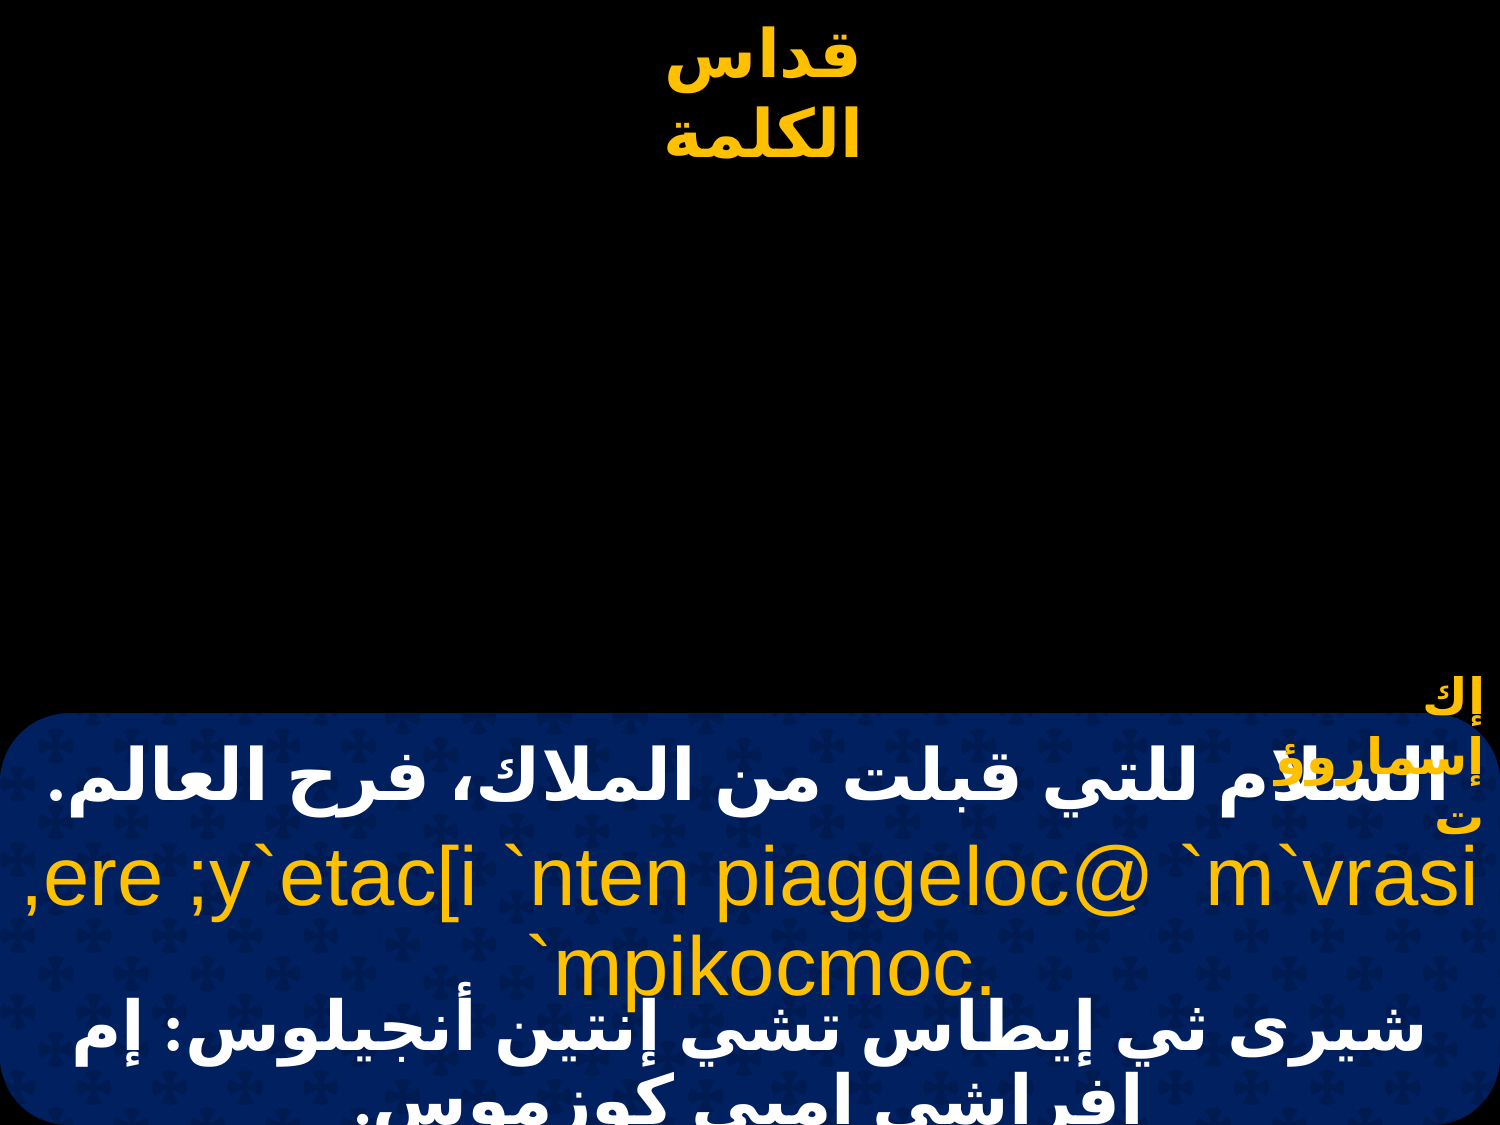

إك إسماروؤت
# السلام للتي قبلت من الملاك، فرح العالم.
,ere ;y`etac[i `nten piaggeloc@ `m`vrasi
 `mpikocmoc.
شيرى ثي إيطاس تشي إنتين أنجيلوس: إم إفراشي إمبي كوزموس.